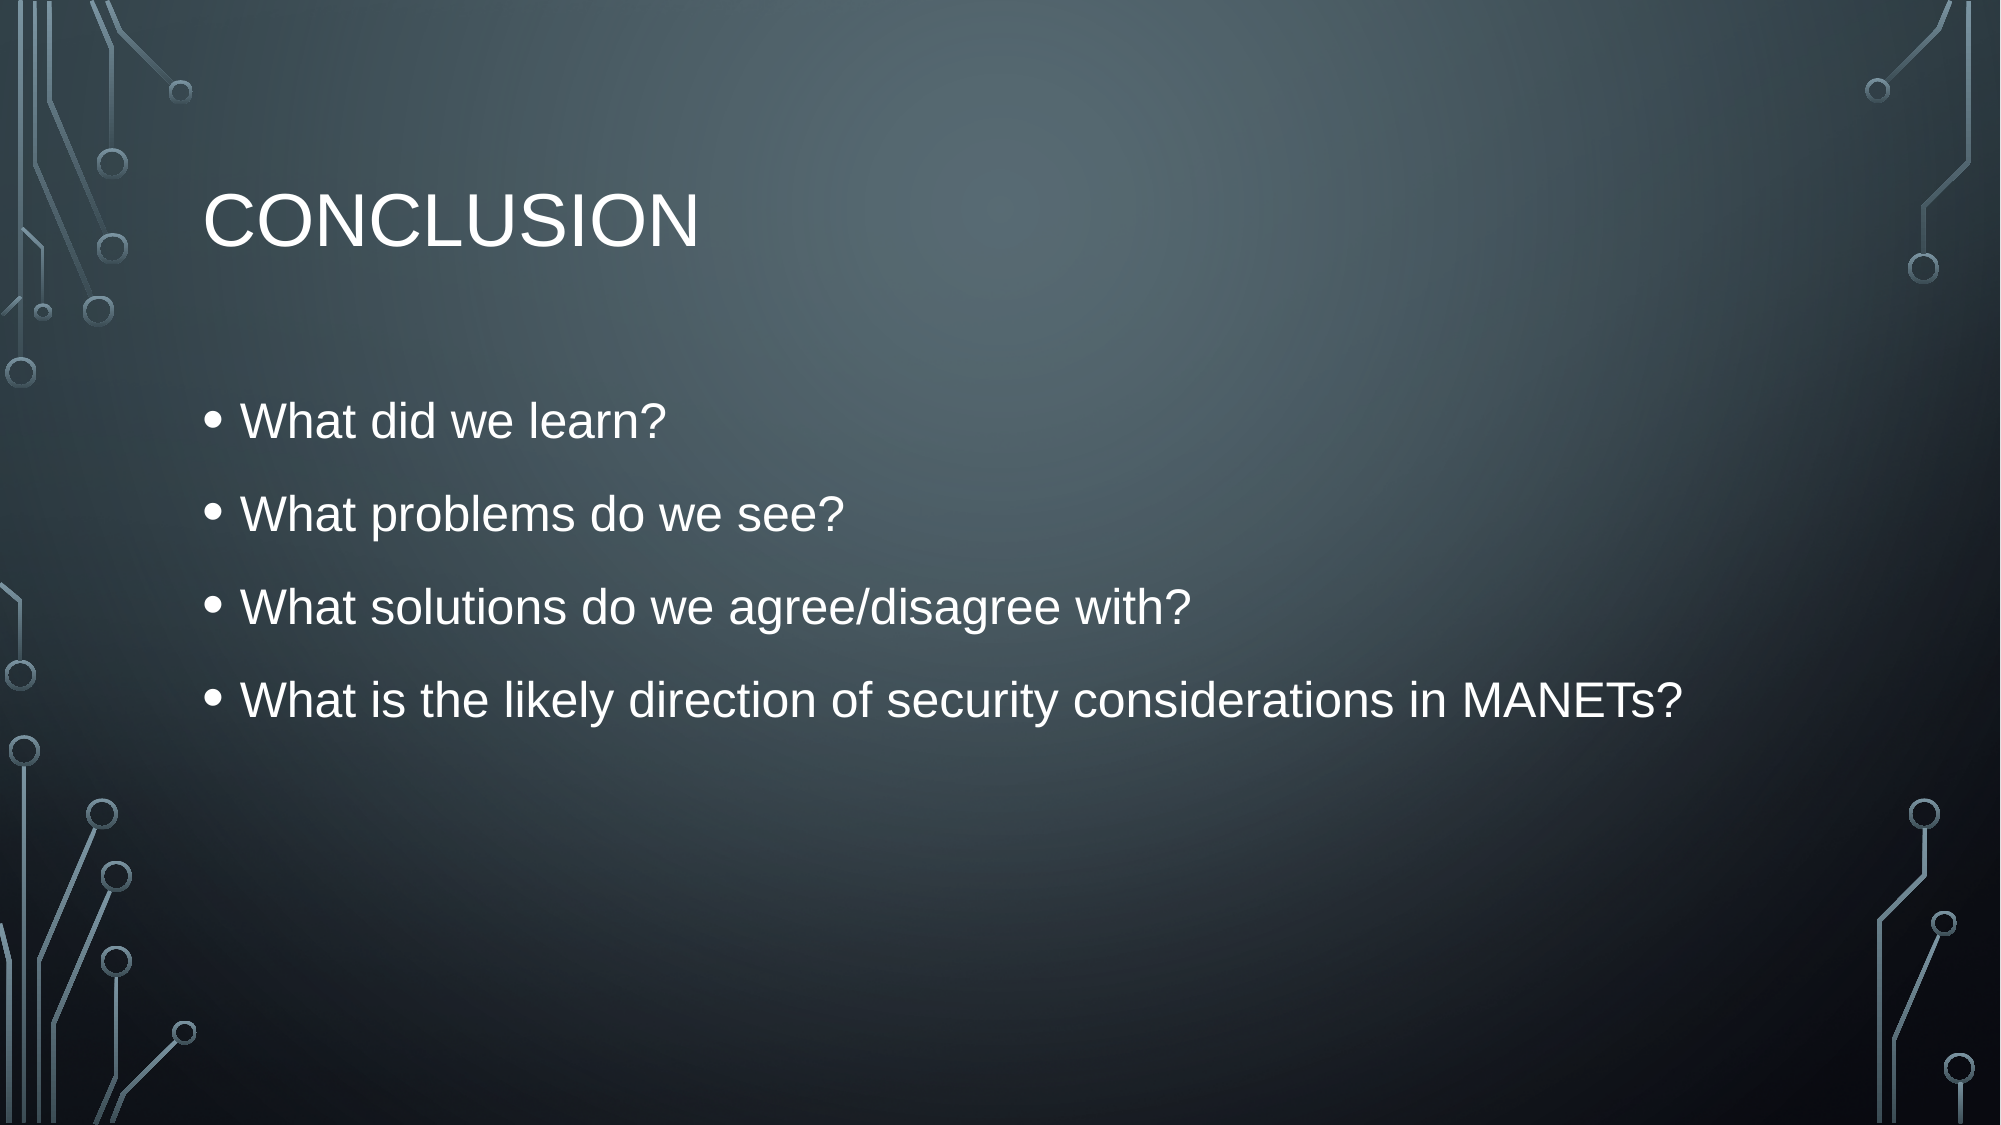

# conclusion
What did we learn?
What problems do we see?
What solutions do we agree/disagree with?
What is the likely direction of security considerations in MANETs?